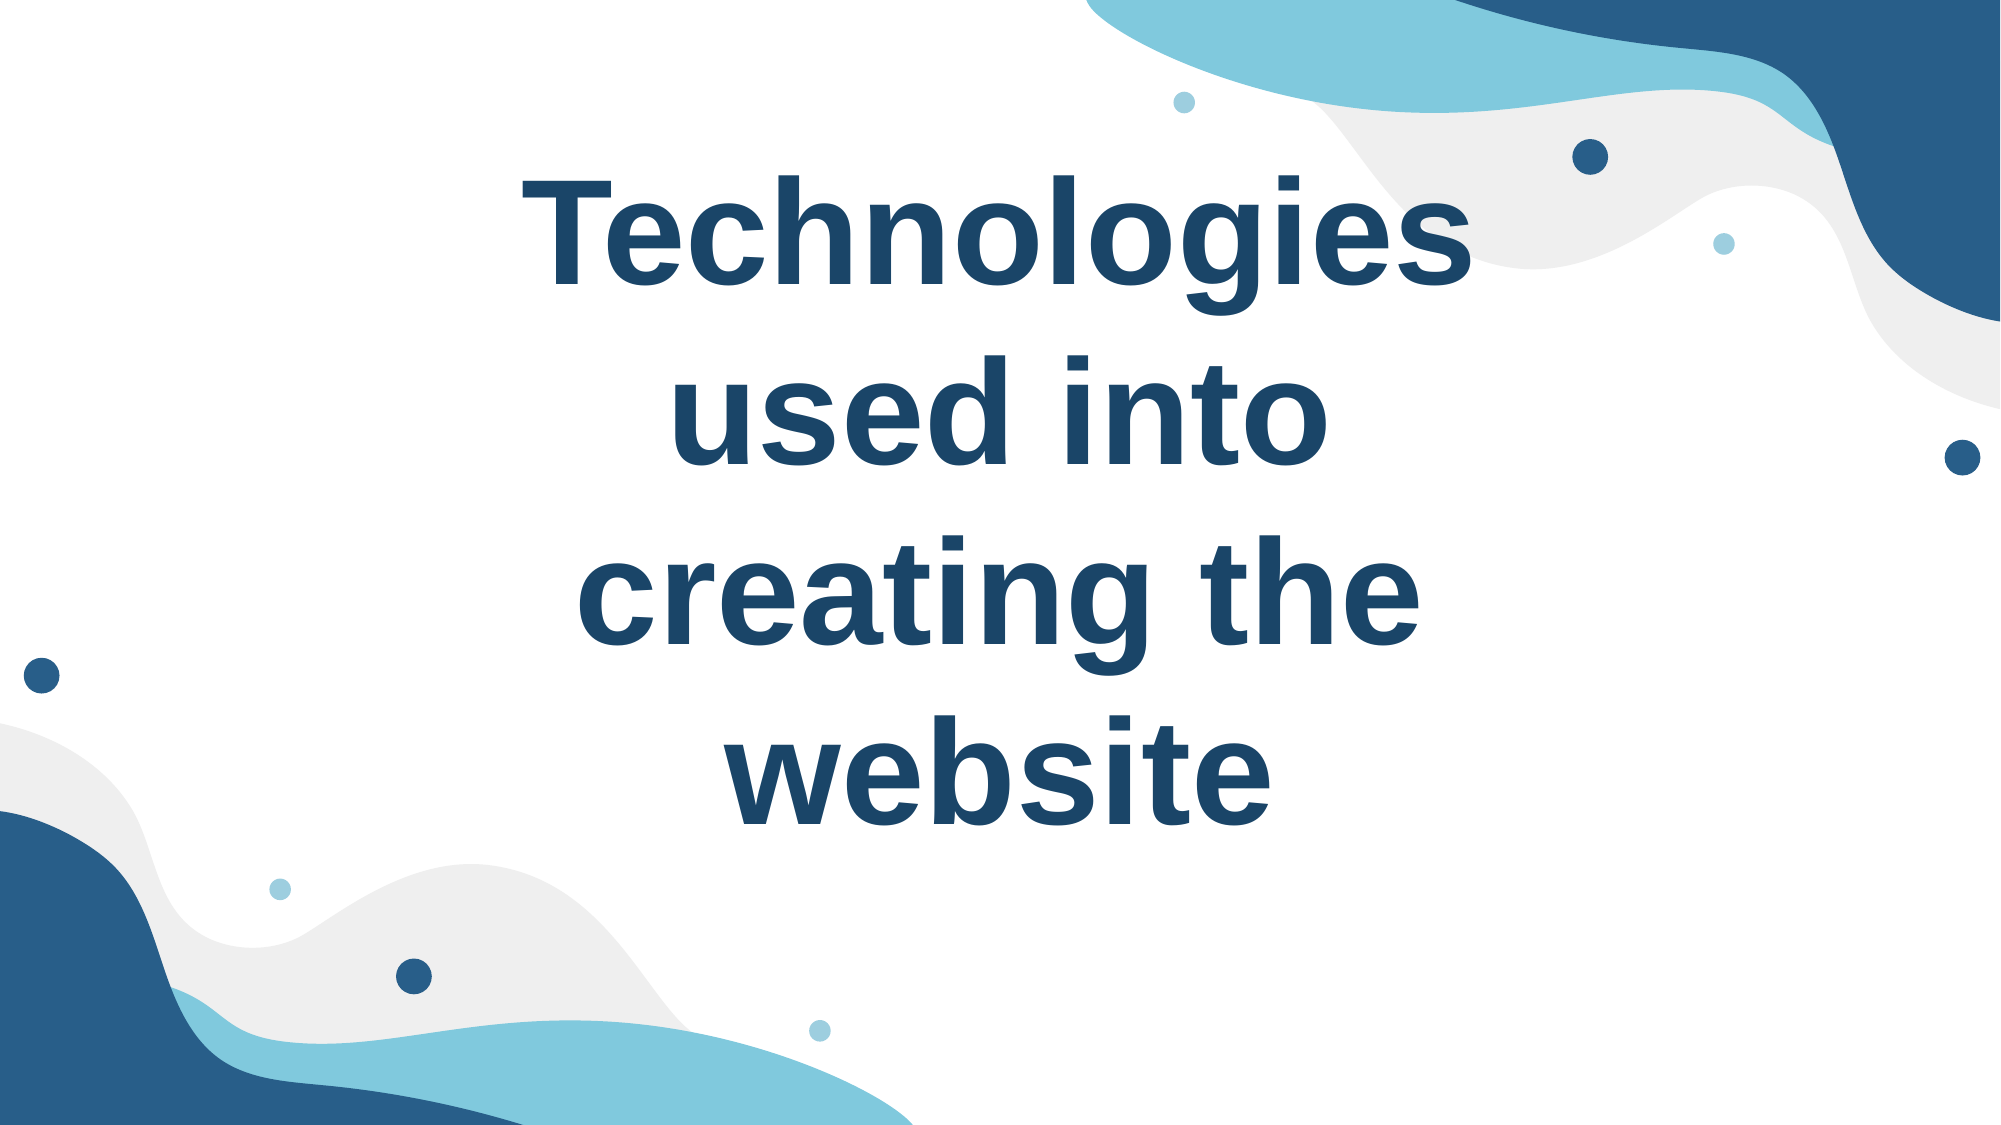

# Technologies used into creating the website